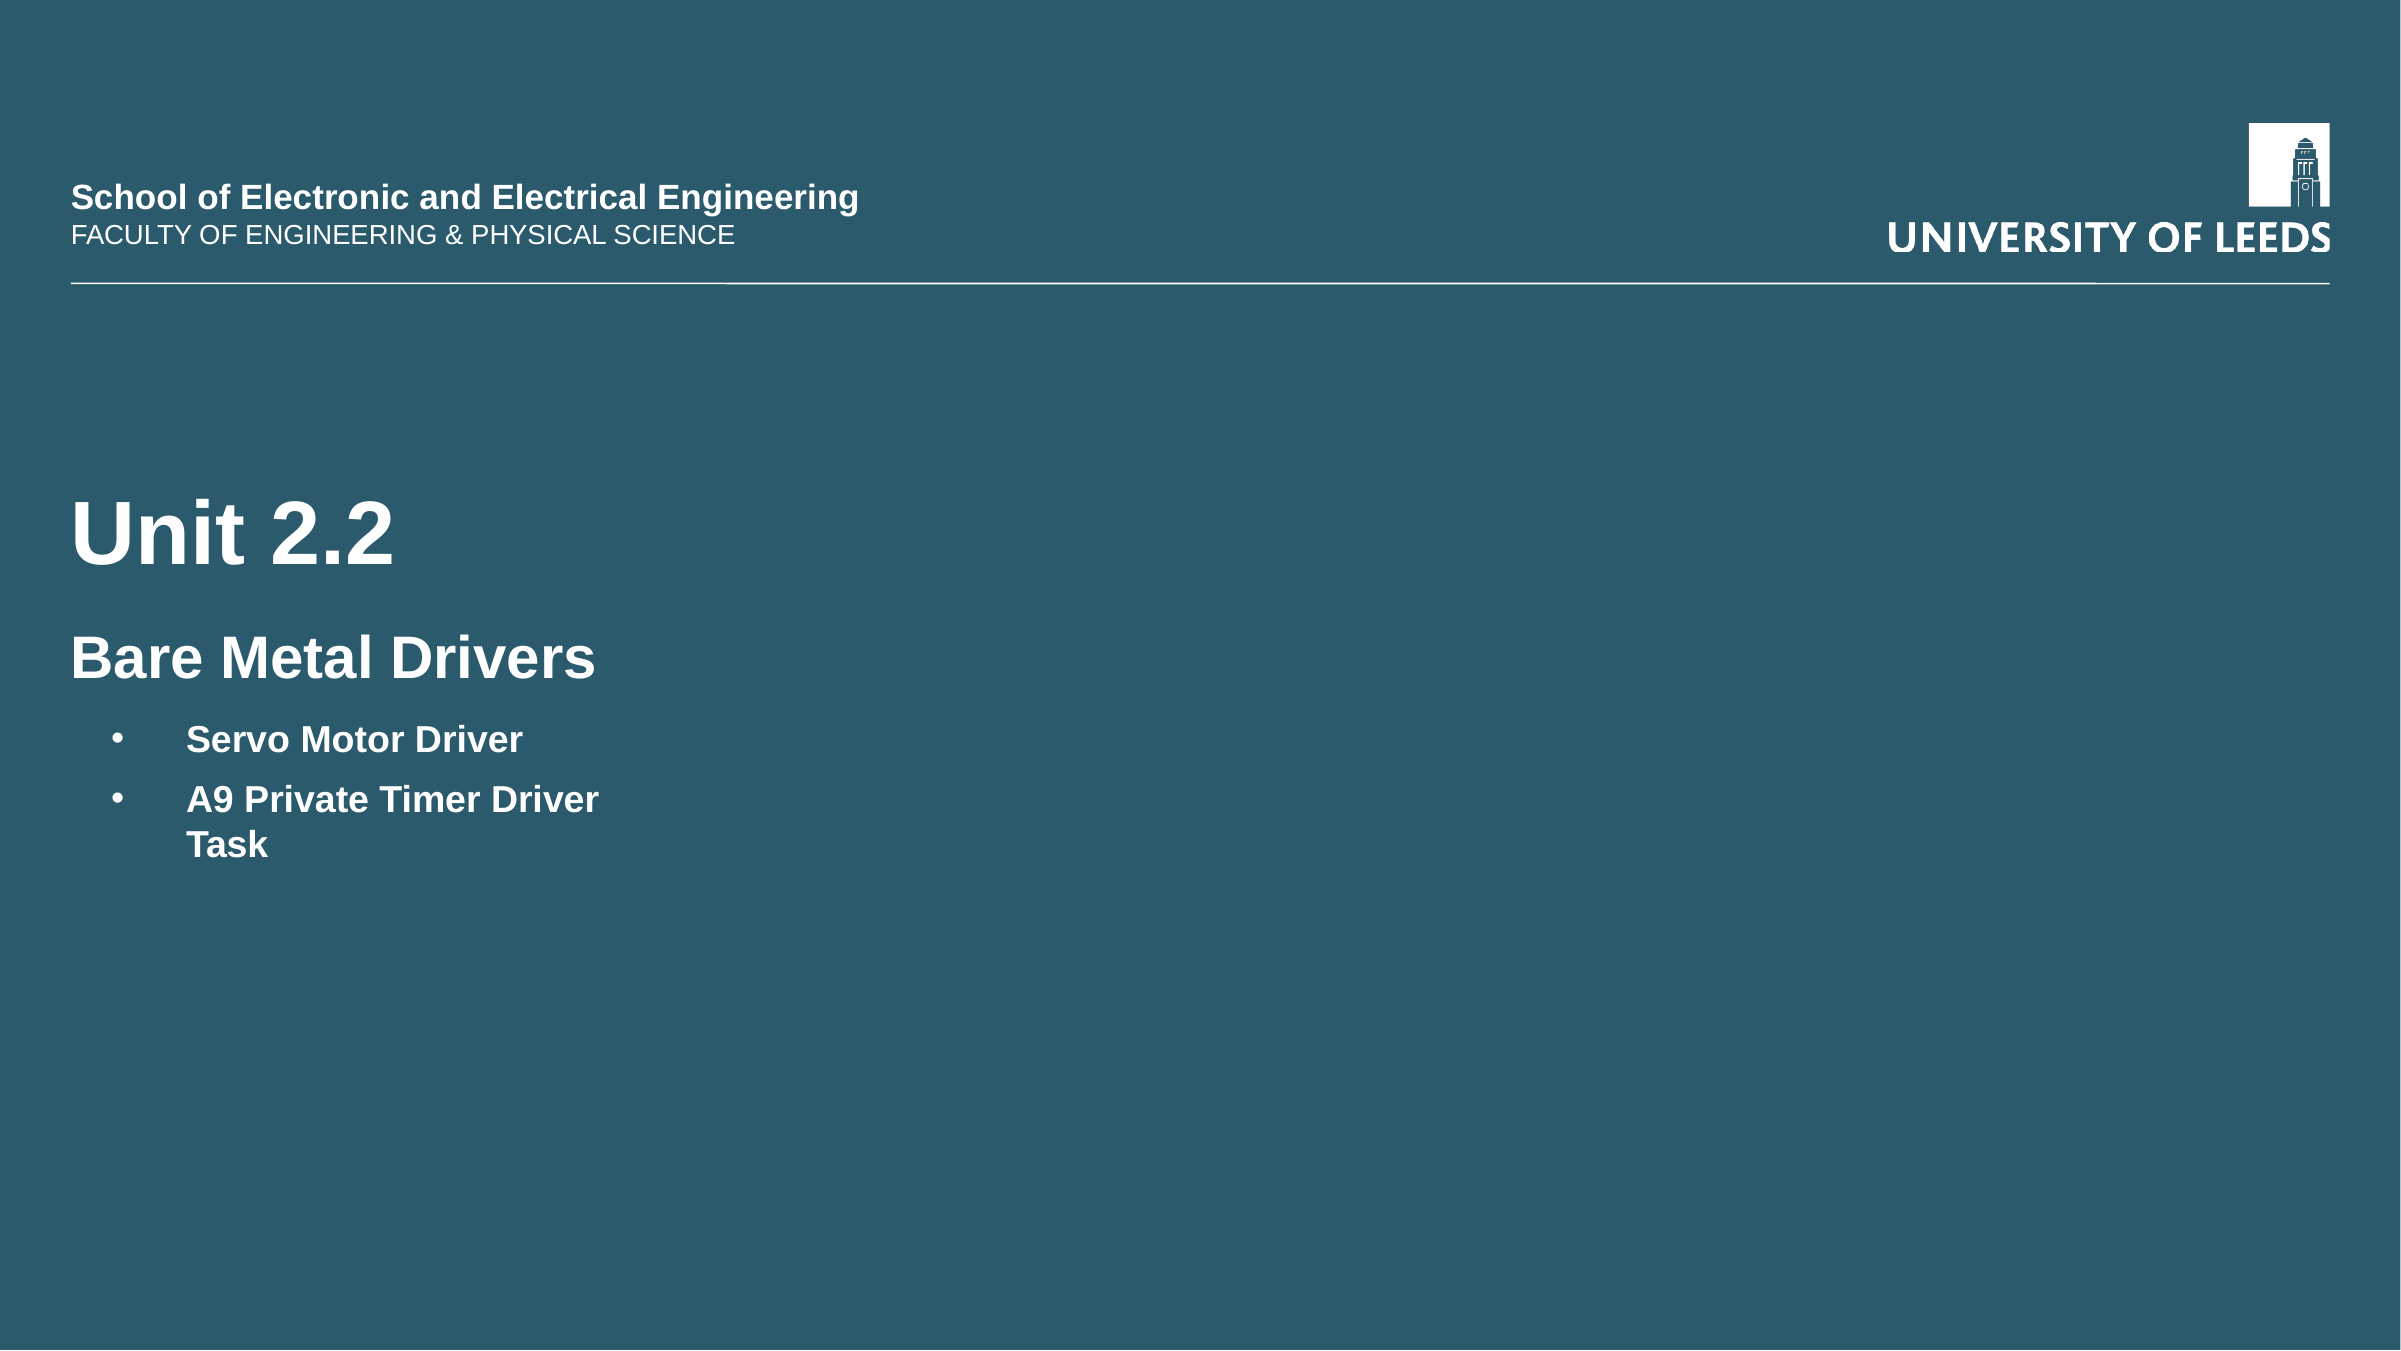

Unit 2.2
Bare Metal Drivers
Servo Motor Driver
A9 Private Timer Driver Task